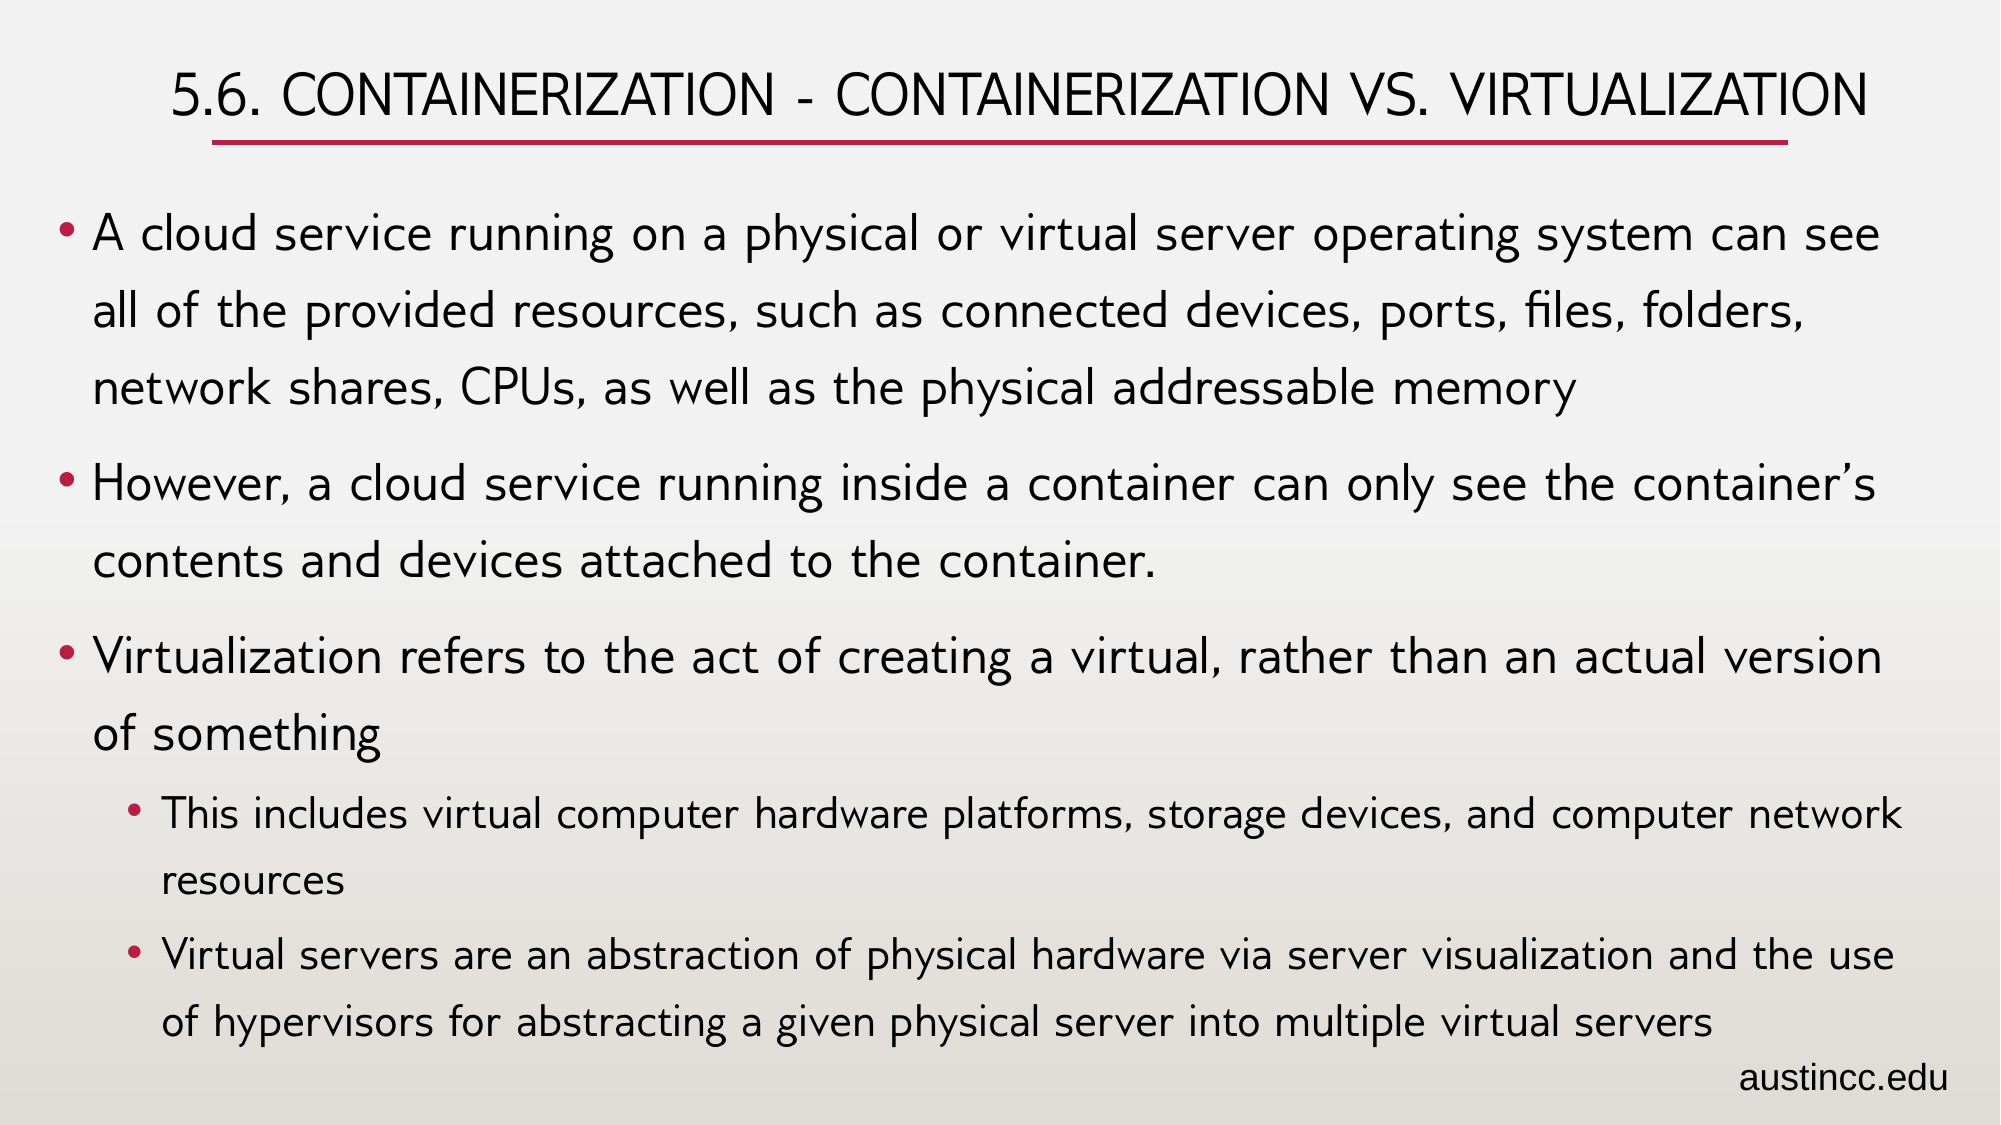

# 5.6. Containerization - Containerization Vs. Virtualization
A cloud service running on a physical or virtual server operating system can see all of the provided resources, such as connected devices, ports, files, folders, network shares, CPUs, as well as the physical addressable memory
However, a cloud service running inside a container can only see the container’s contents and devices attached to the container.
Virtualization refers to the act of creating a virtual, rather than an actual version of something
This includes virtual computer hardware platforms, storage devices, and computer network resources
Virtual servers are an abstraction of physical hardware via server visualization and the use of hypervisors for abstracting a given physical server into multiple virtual servers